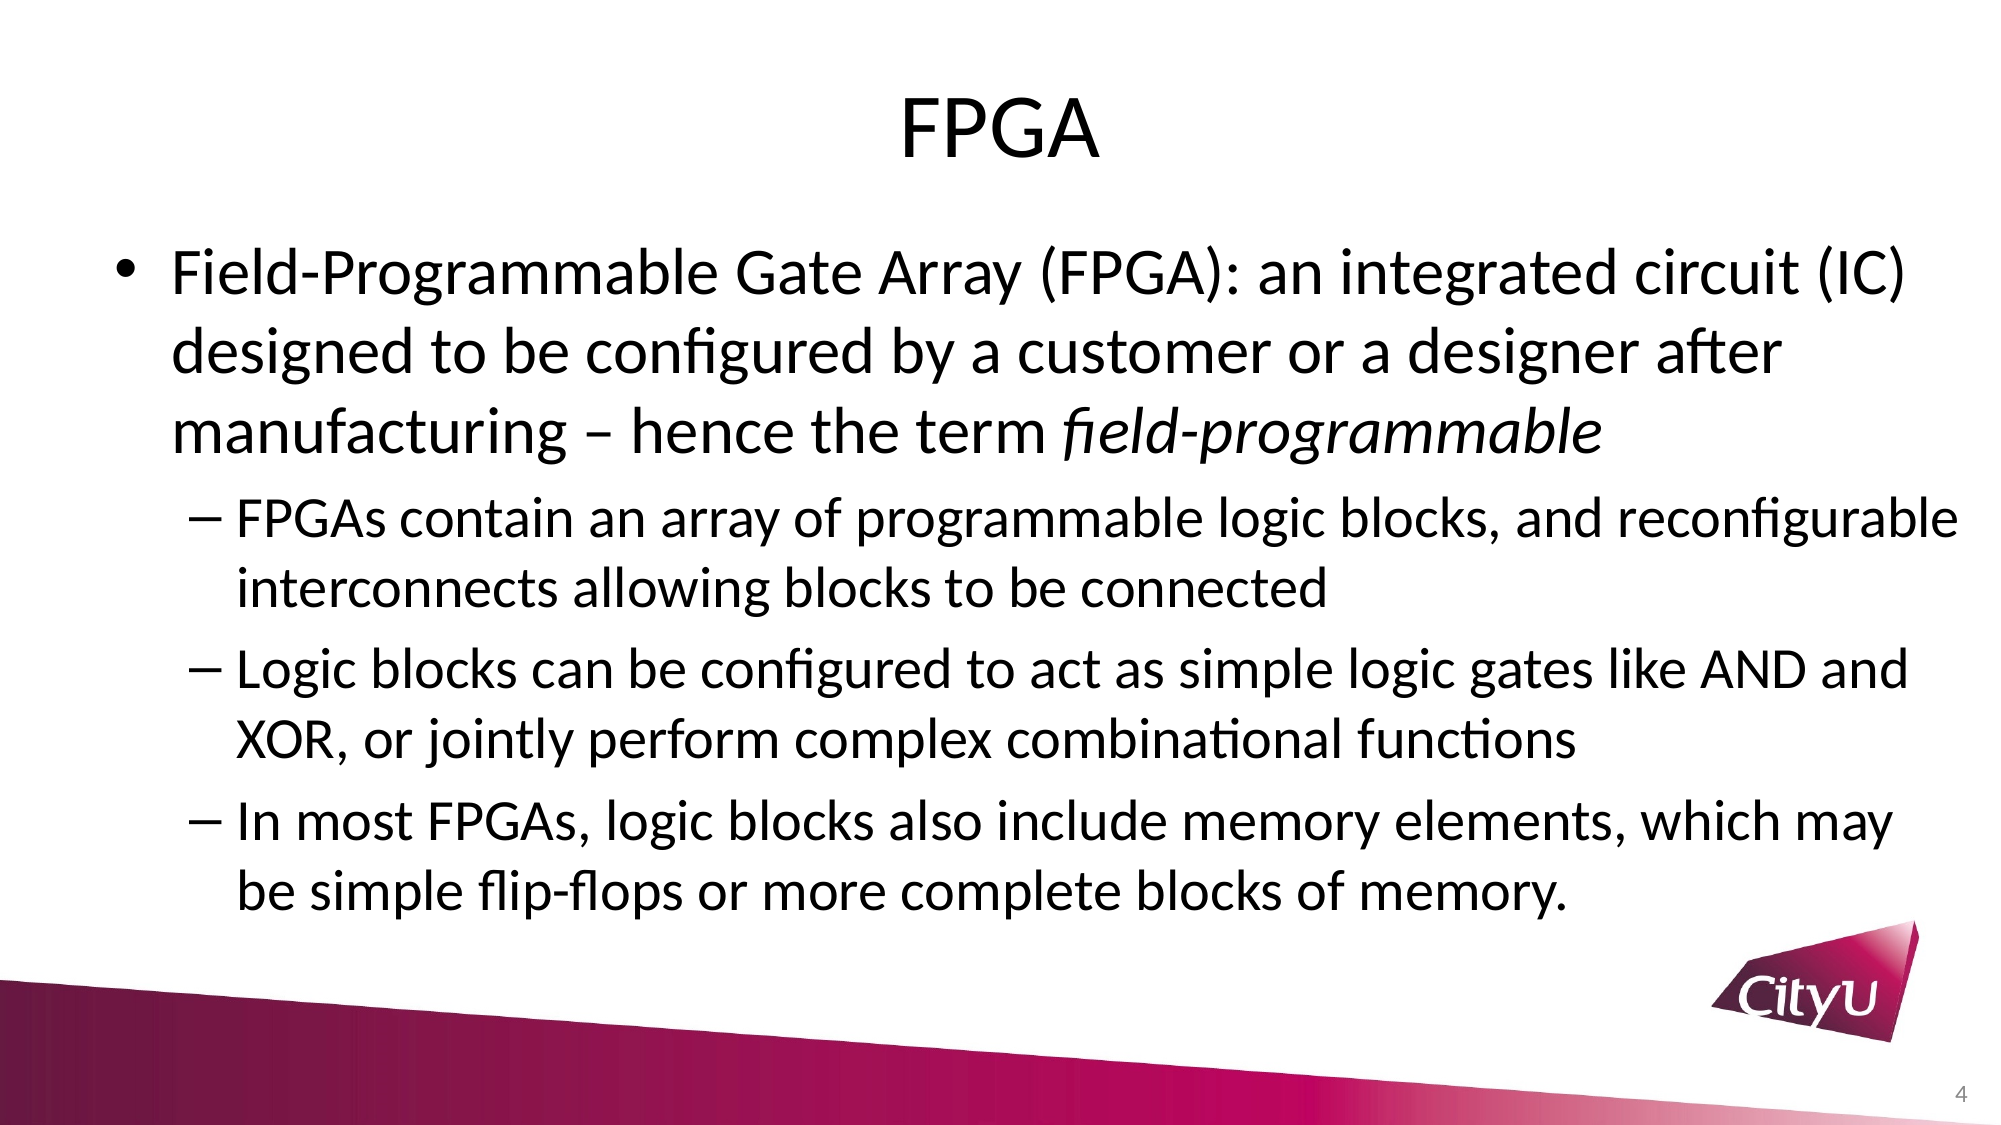

# FPGA
Field-Programmable Gate Array (FPGA): an integrated circuit (IC) designed to be configured by a customer or a designer after manufacturing – hence the term field-programmable
FPGAs contain an array of programmable logic blocks, and reconfigurable interconnects allowing blocks to be connected
Logic blocks can be configured to act as simple logic gates like AND and XOR, or jointly perform complex combinational functions
In most FPGAs, logic blocks also include memory elements, which may be simple flip-flops or more complete blocks of memory.
4